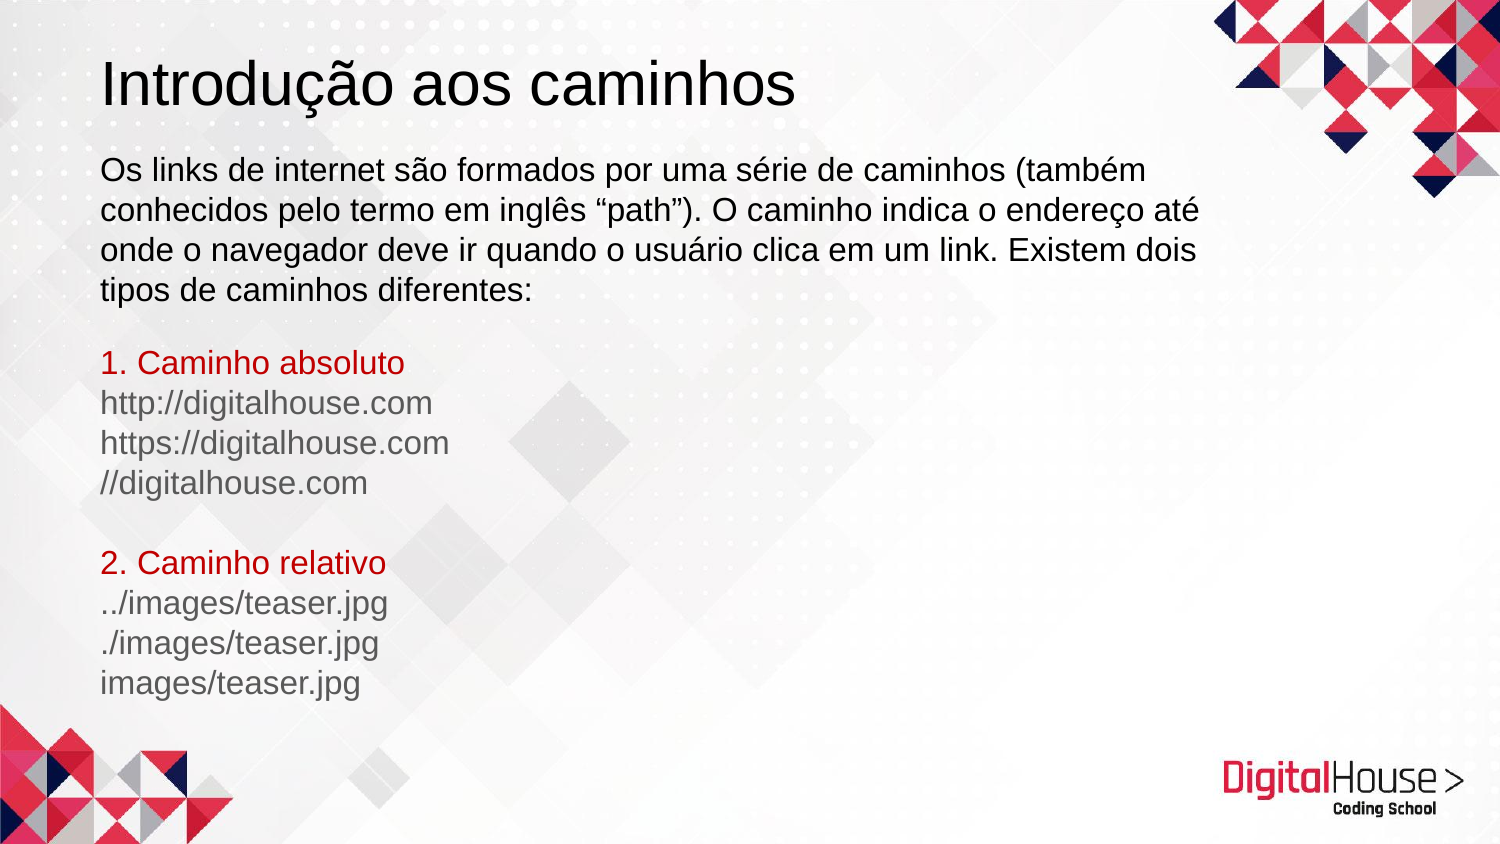

# Introdução aos caminhos
Os links de internet são formados por uma série de caminhos (também
conhecidos pelo termo em inglês “path”). O caminho indica o endereço até
onde o navegador deve ir quando o usuário clica em um link. Existem dois
tipos de caminhos diferentes:

1. Caminho absoluto
http://digitalhouse.com
https://digitalhouse.com
//digitalhouse.com

2. Caminho relativo
../images/teaser.jpg
./images/teaser.jpg
images/teaser.jpg